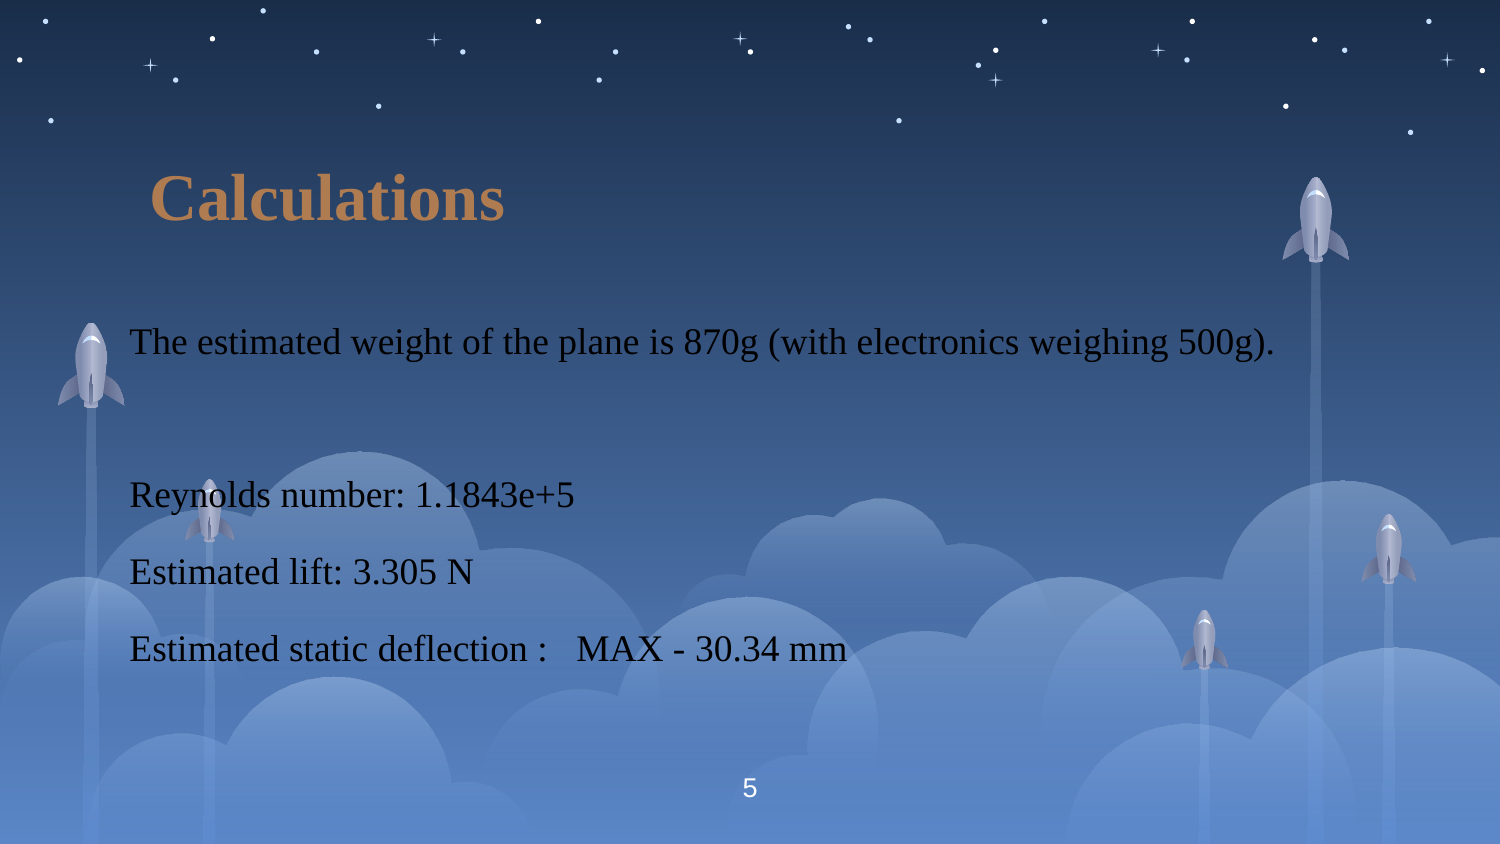

Calculations
The estimated weight of the plane is 870g (with electronics weighing 500g).

Reynolds number: 1.1843e+5
Estimated lift: 3.305 N
Estimated static deflection :   MAX - 30.34 mm

5